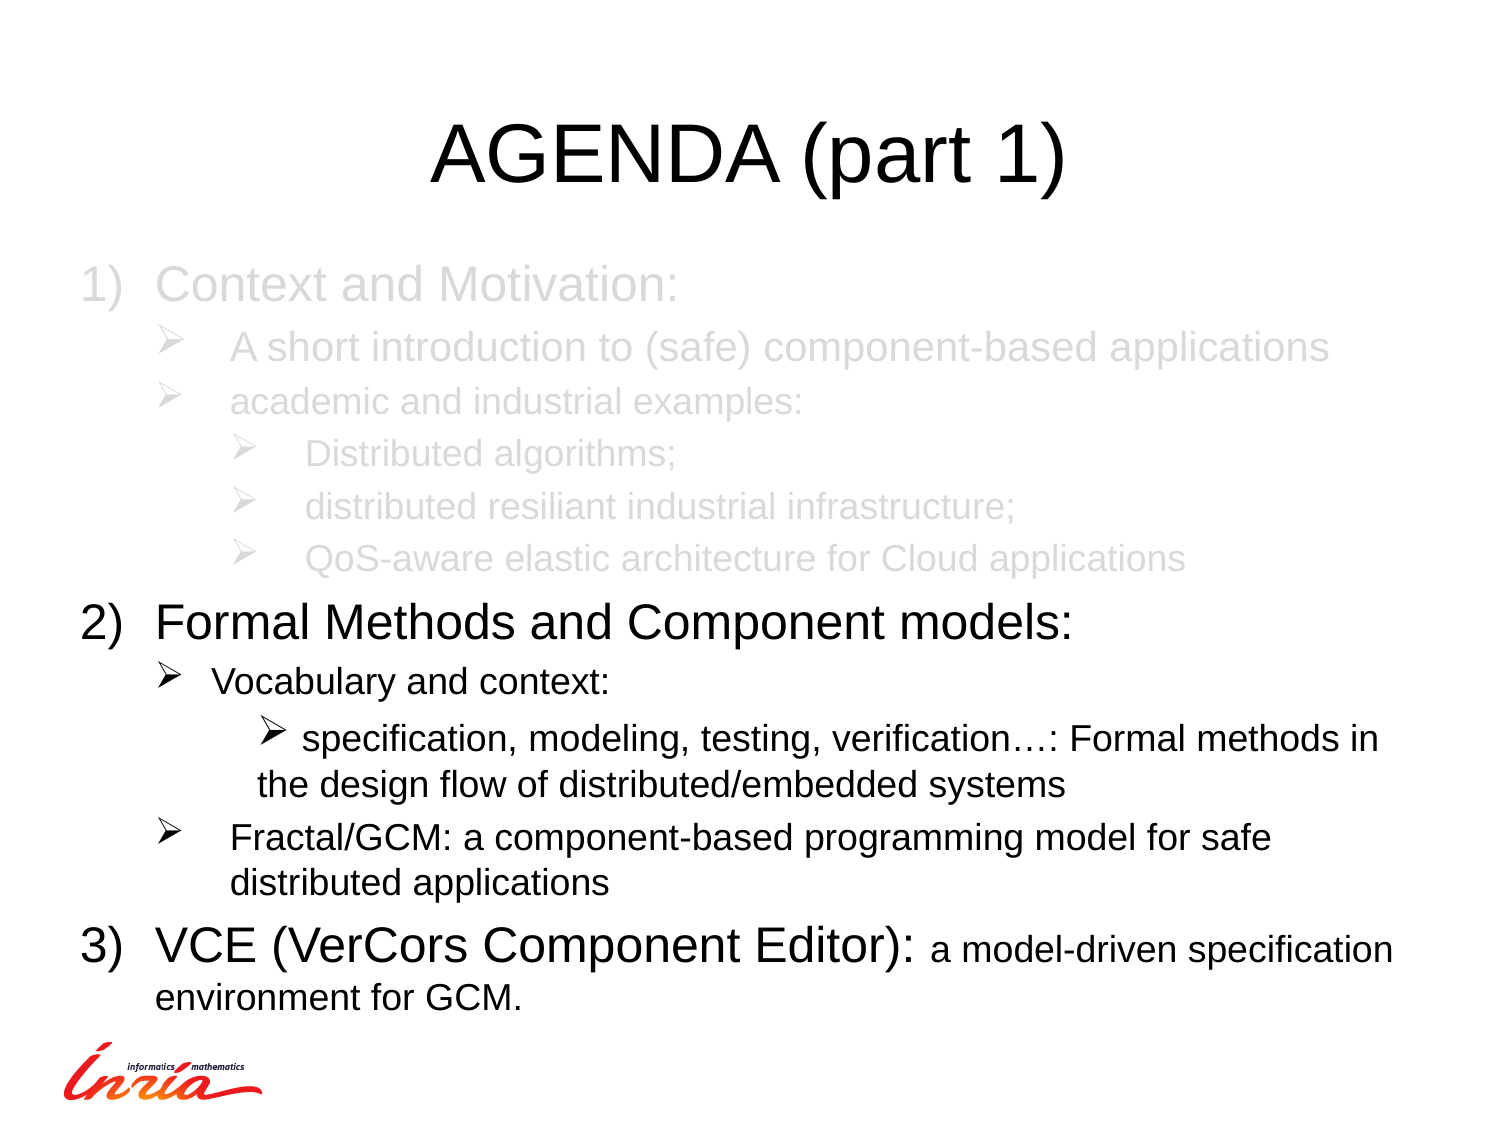

# AGENDA (part 1)
Context and Motivation:
A short introduction to (safe) component-based applications
academic and industrial examples:
Distributed algorithms;
distributed resiliant industrial infrastructure;
QoS-aware elastic architecture for Cloud applications
Formal Methods and Component models:
Vocabulary and context:
 specification, modeling, testing, verification…: Formal methods in the design flow of distributed/embedded systems
Fractal/GCM: a component-based programming model for safe distributed applications
VCE (VerCors Component Editor): a model-driven specification environment for GCM.